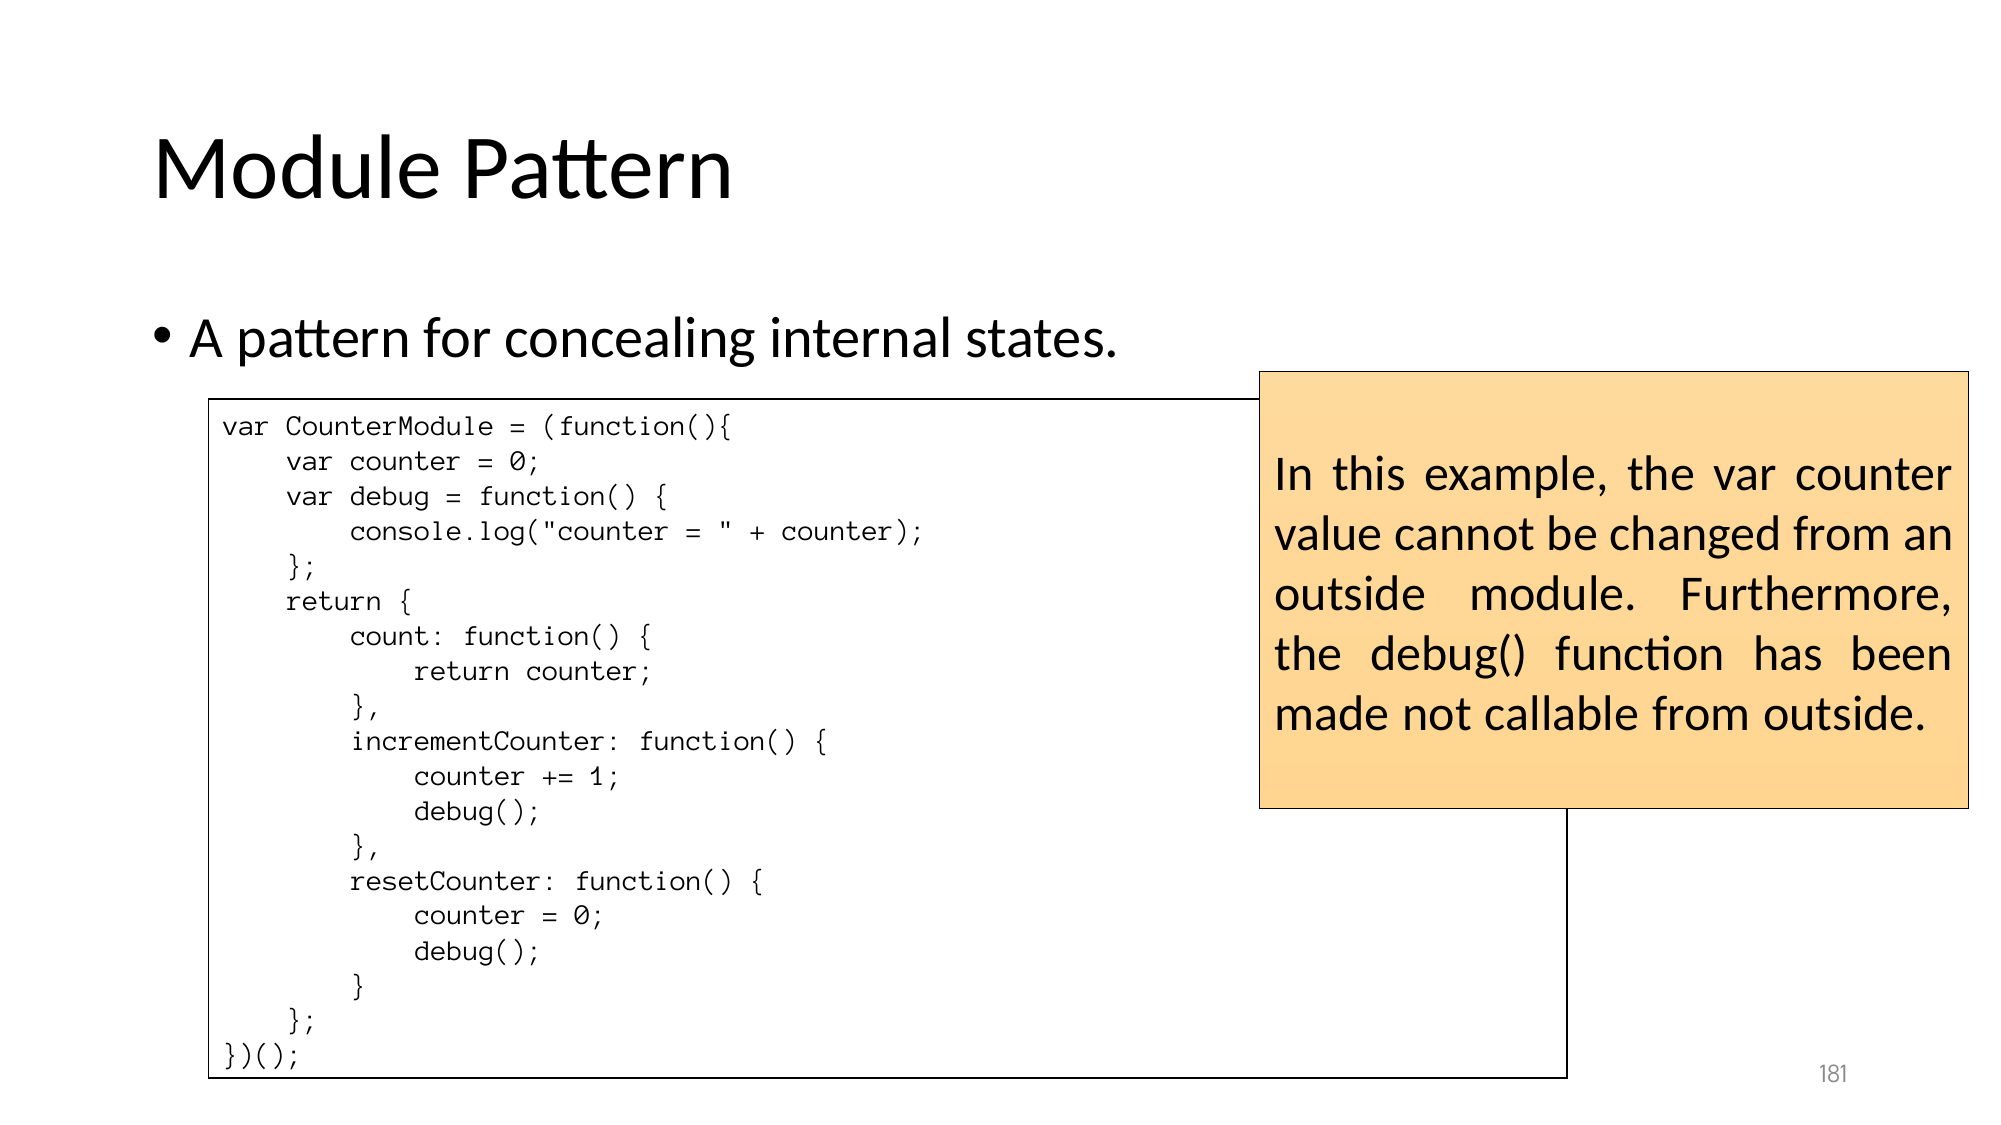

# Module Pattern
A pattern for concealing internal states.
In this example, the var counter value cannot be changed from an outside module. Furthermore, the debug() function has been made not callable from outside.
var CounterModule = (function(){
    var counter = 0;
    var debug = function() {
        console.log("counter = " + counter);
    };
    return {
        count: function() {
            return counter;
        },
        incrementCounter: function() {
            counter += 1;
            debug();
        },
        resetCounter: function() {
            counter = 0;
            debug();
        }
    };
})();
181